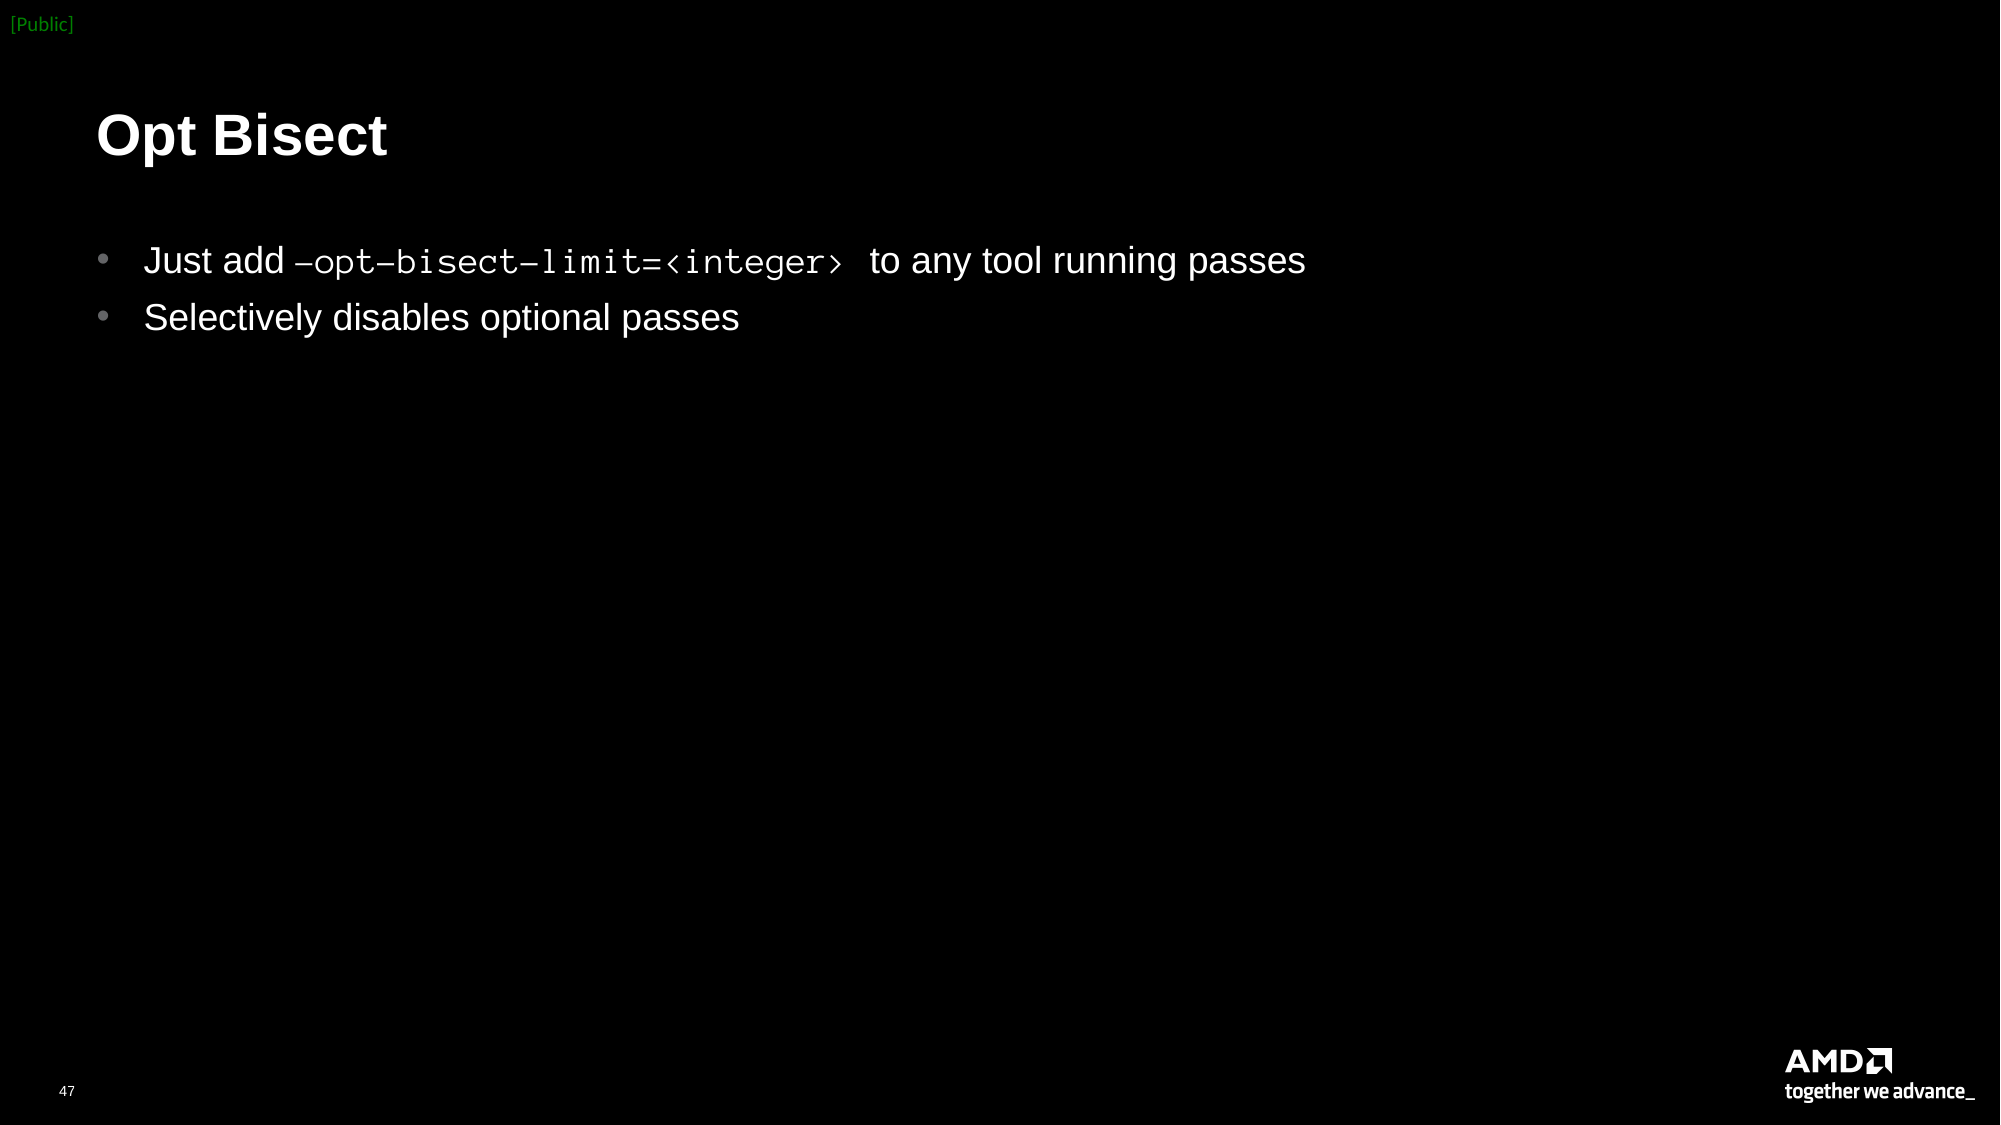

# Opt Bisect
Just add –opt-bisect-limit=<integer> to any tool running passes
Selectively disables optional passes